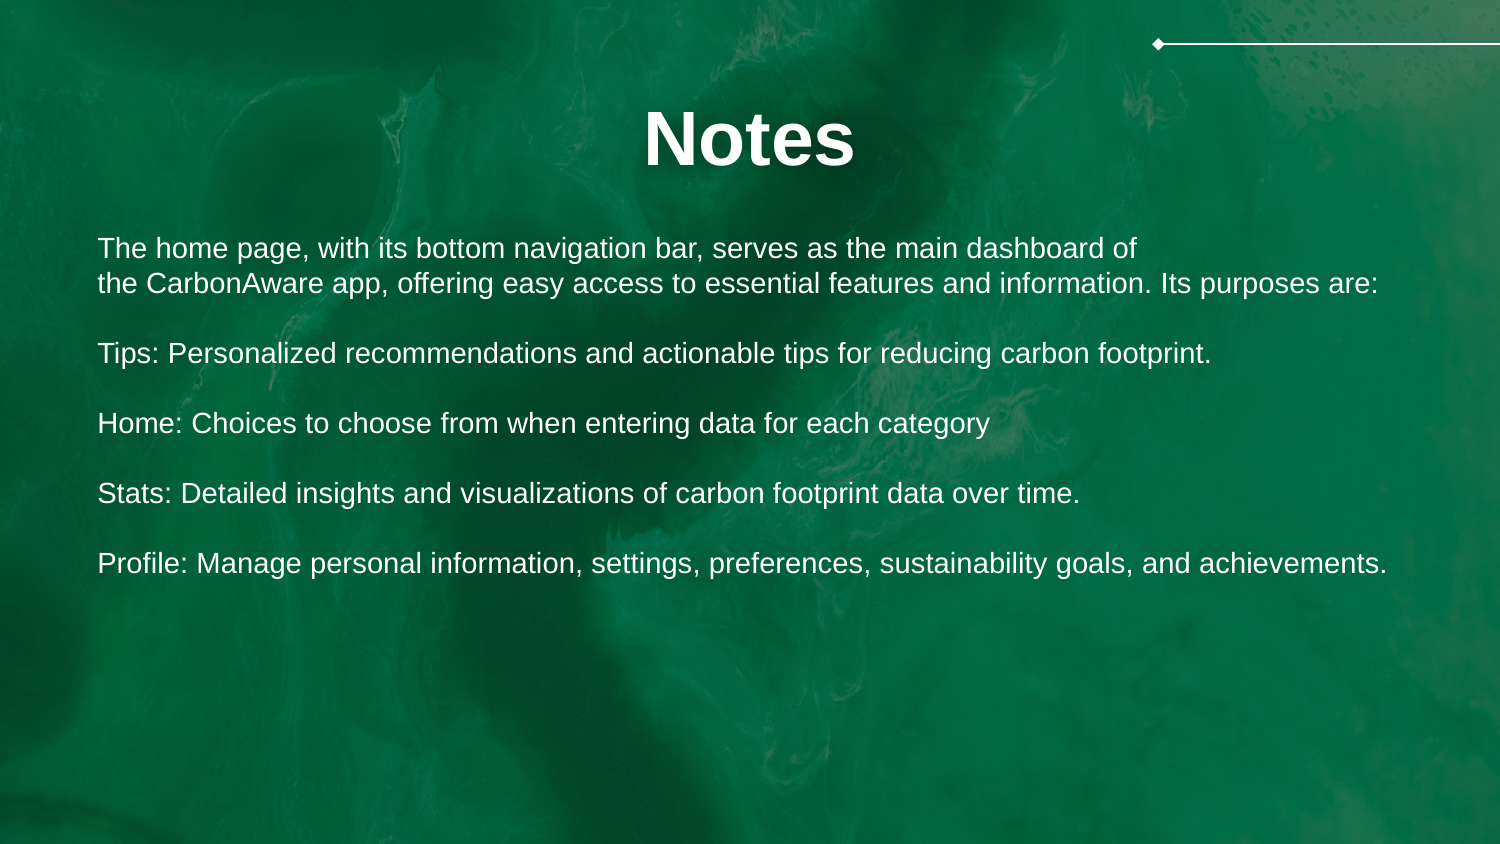

# Notes
The home page, with its bottom navigation bar, serves as the main dashboard of the CarbonAware app, offering easy access to essential features and information. Its purposes are:

Tips: Personalized recommendations and actionable tips for reducing carbon footprint.

Home: Choices to choose from when entering data for each category

Stats: Detailed insights and visualizations of carbon footprint data over time.

Profile: Manage personal information, settings, preferences, sustainability goals, and achievements.